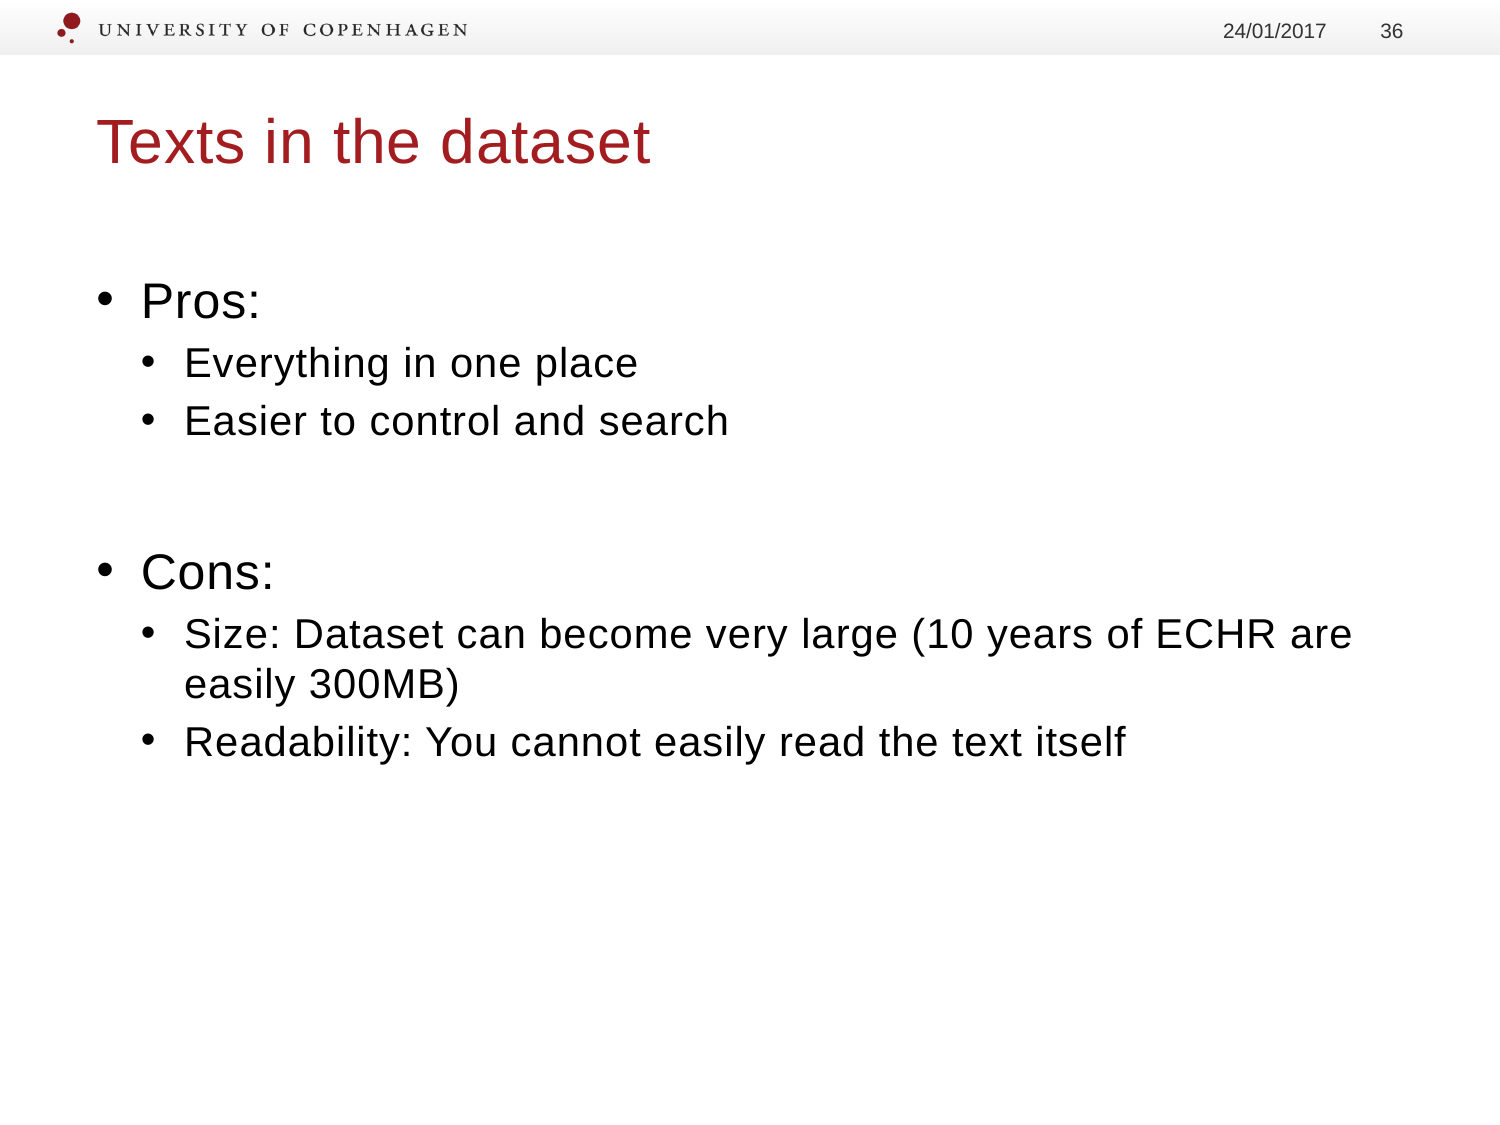

24/01/2017
36
# Texts in the dataset
Pros:
Everything in one place
Easier to control and search

Cons:
Size: Dataset can become very large (10 years of ECHR are easily 300MB)
Readability: You cannot easily read the text itself